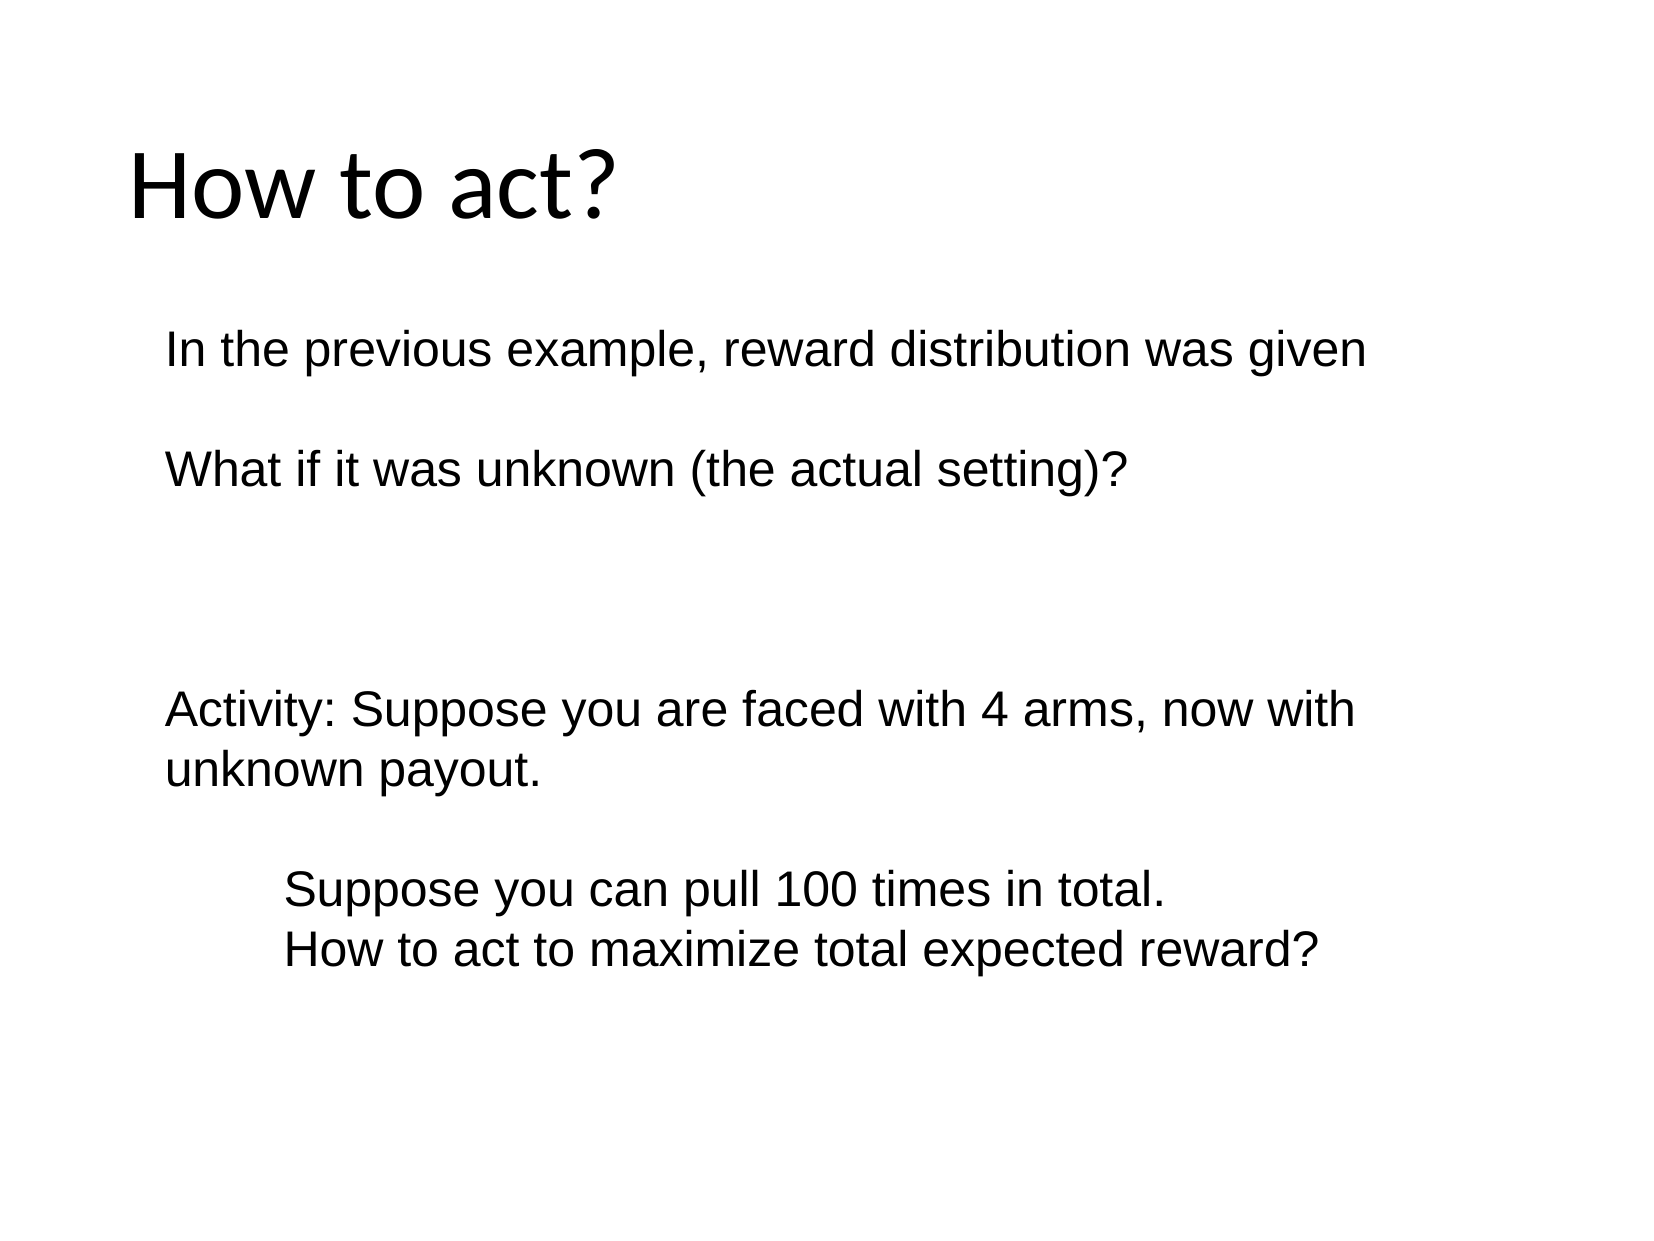

# How to act?
In the previous example, reward distribution was given

What if it was unknown (the actual setting)?

Activity: Suppose you are faced with 4 arms, now with unknown payout.
	Suppose you can pull 100 times in total.
	How to act to maximize total expected reward?